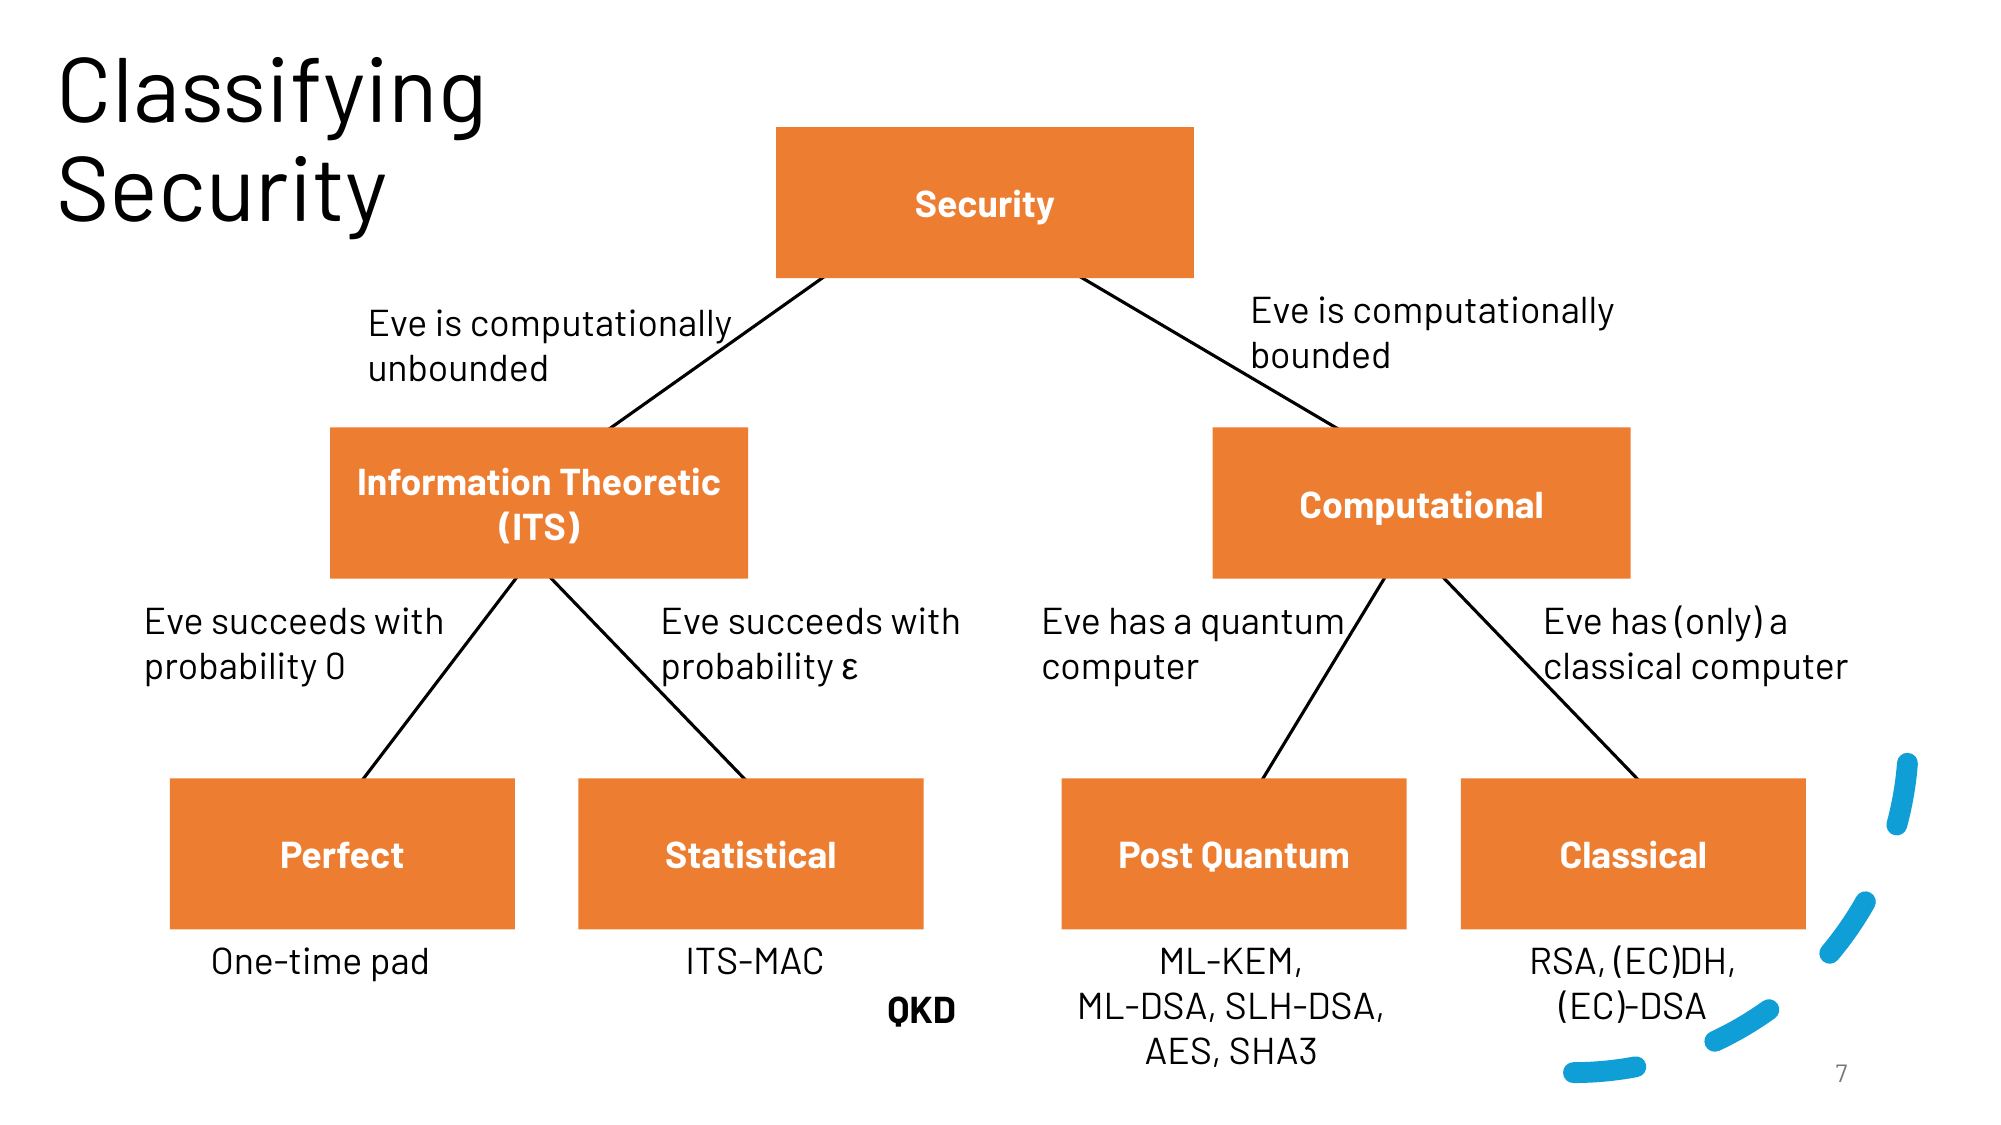

# Classifying Security
Security
Eve is computationally bounded
Eve is computationally unbounded

Information Theoretic
(ITS)
Computational
Eve has (only) a classical computer
Eve has a quantum computer
Eve succeeds with probability ε
Eve succeeds with probability 0
Statistical
Classical
Perfect
Post Quantum
ITS-MAC
One-time pad
ML-KEM,
ML-DSA, SLH-DSA,
AES, SHA3
RSA, (EC)DH,
(EC)-DSA
QKD
7